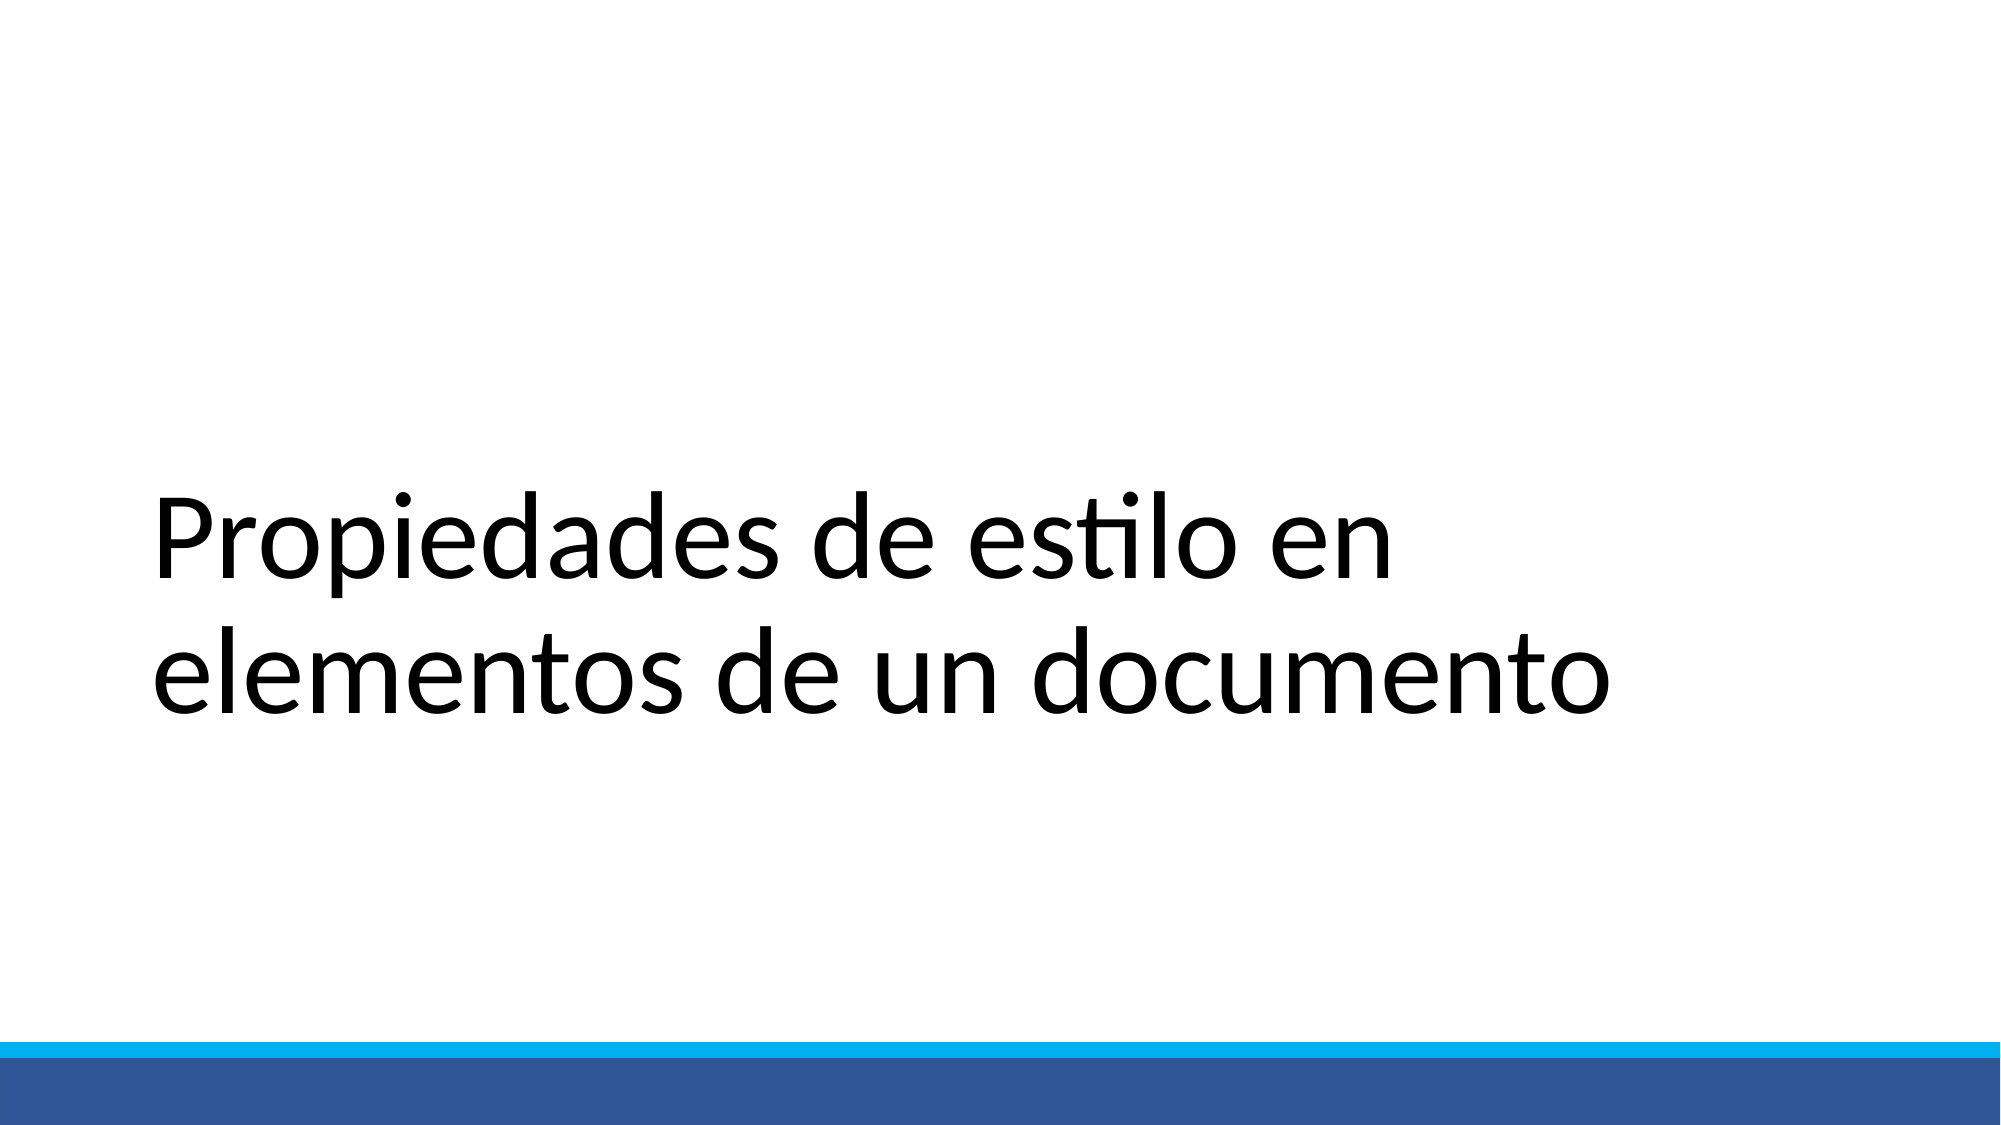

# Propiedades de estilo en elementos de un documento